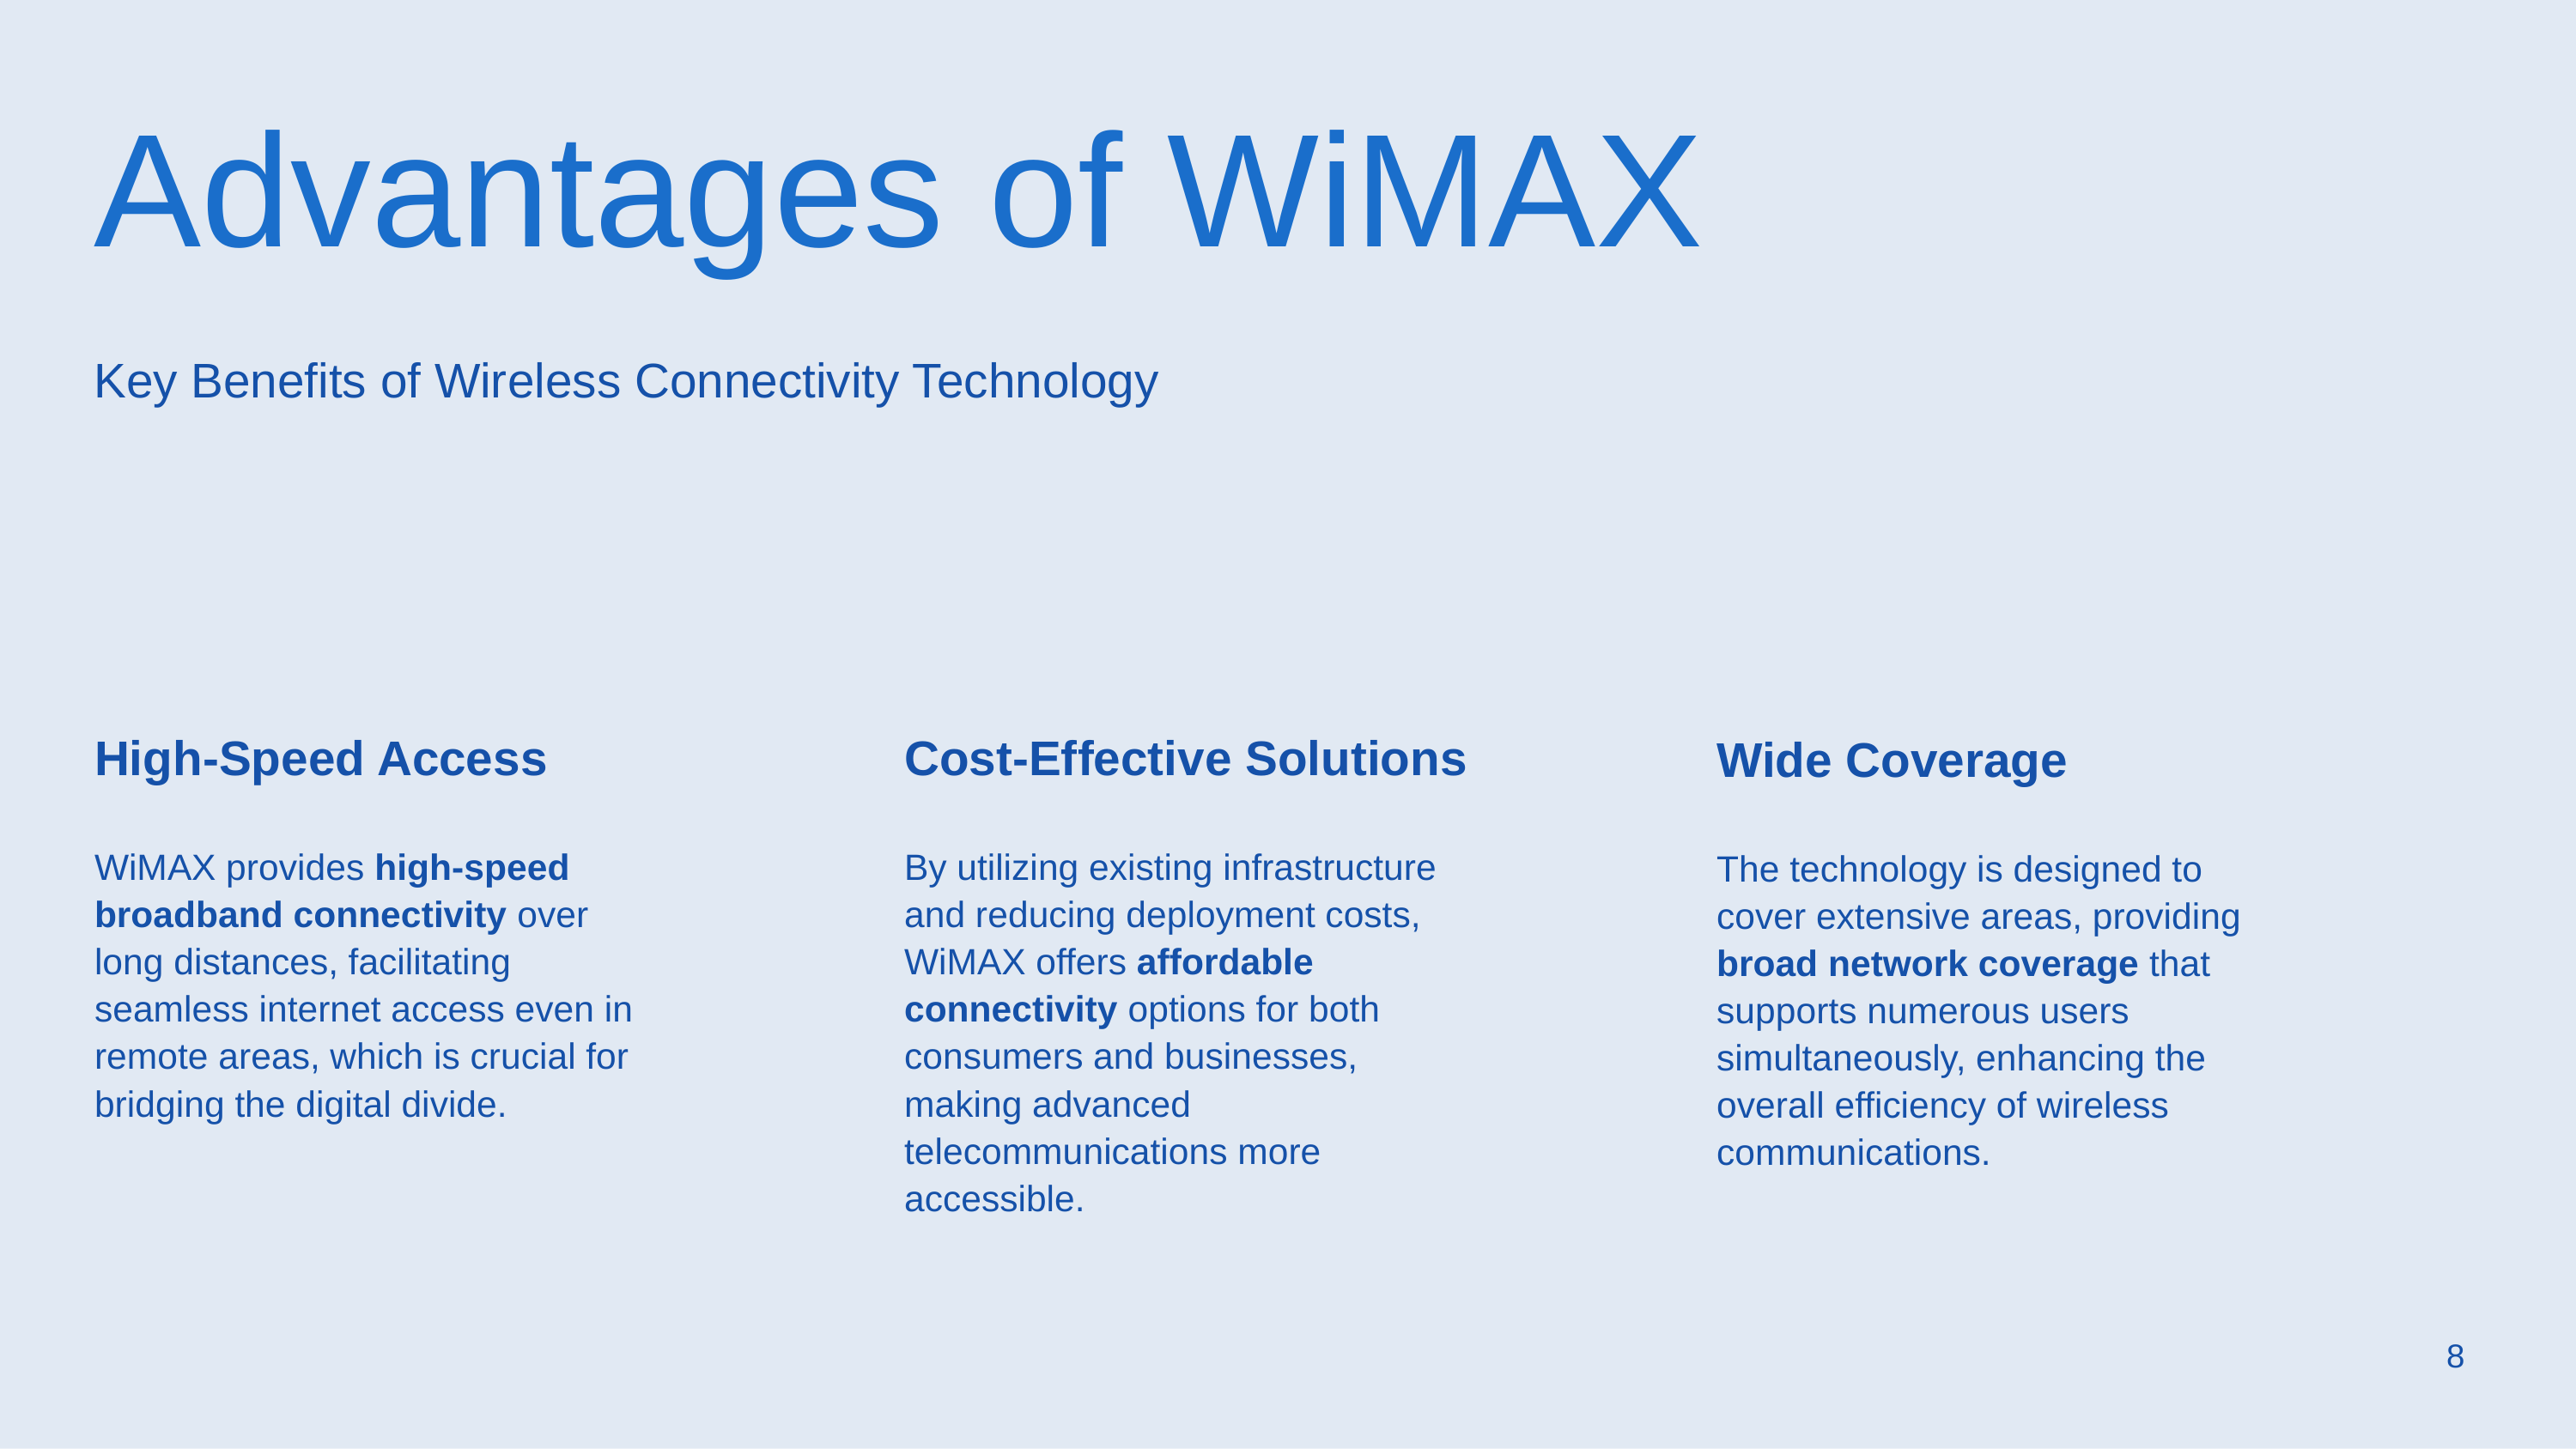

Advantages of WiMAX
Key Benefits of Wireless Connectivity Technology
High-Speed Access
WiMAX provides high-speed broadband connectivity over long distances, facilitating seamless internet access even in remote areas, which is crucial for bridging the digital divide.
Cost-Effective Solutions
By utilizing existing infrastructure and reducing deployment costs, WiMAX offers affordable connectivity options for both consumers and businesses, making advanced telecommunications more accessible.
Wide Coverage
The technology is designed to cover extensive areas, providing broad network coverage that supports numerous users simultaneously, enhancing the overall efficiency of wireless communications.
8